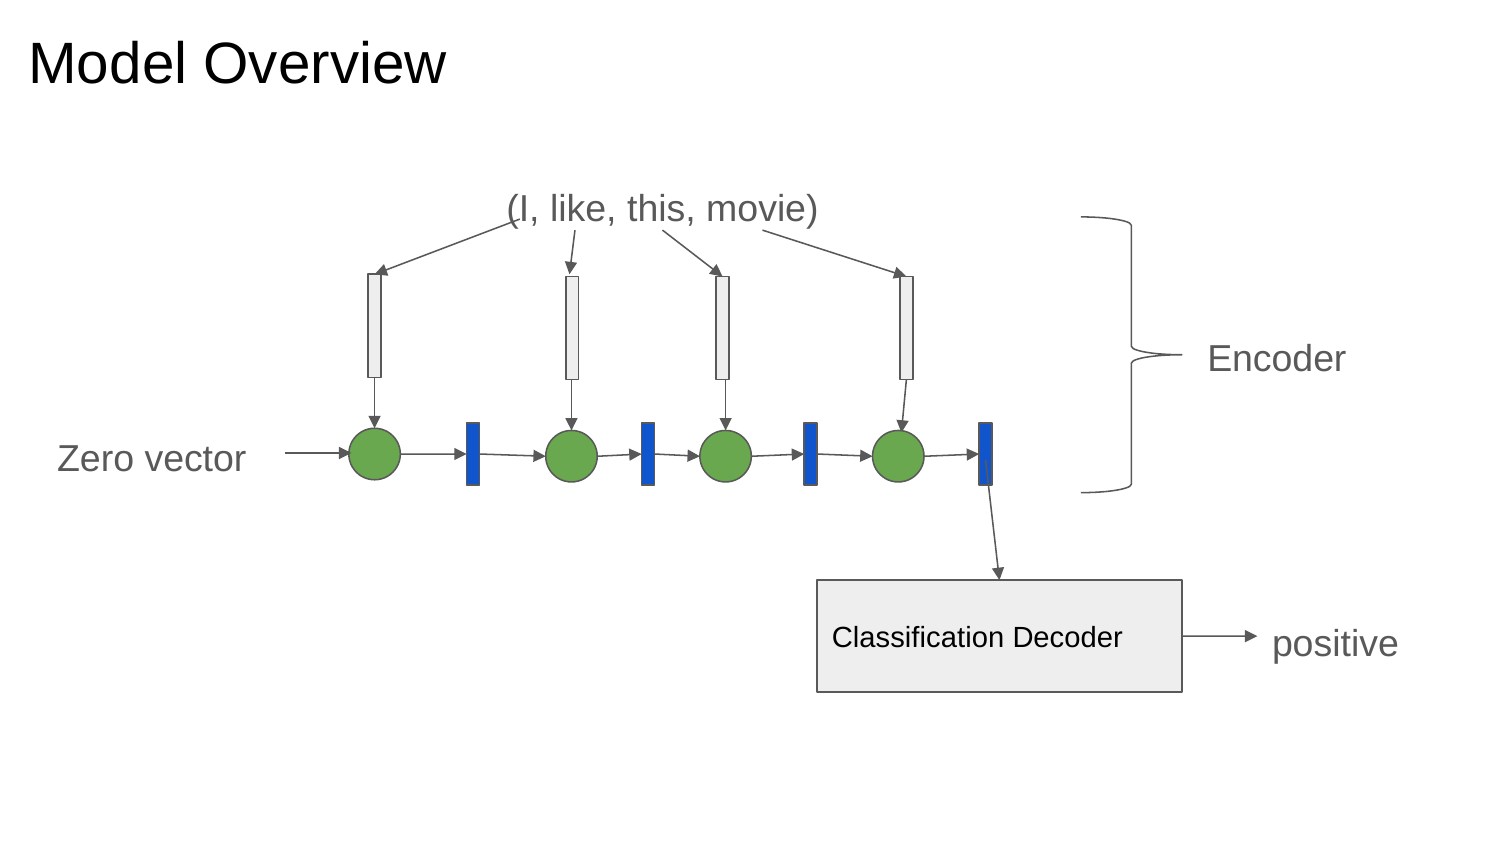

# Model Overview
(I, like, this, movie)

Encoder
Zero vector

Classification Decoder
positive